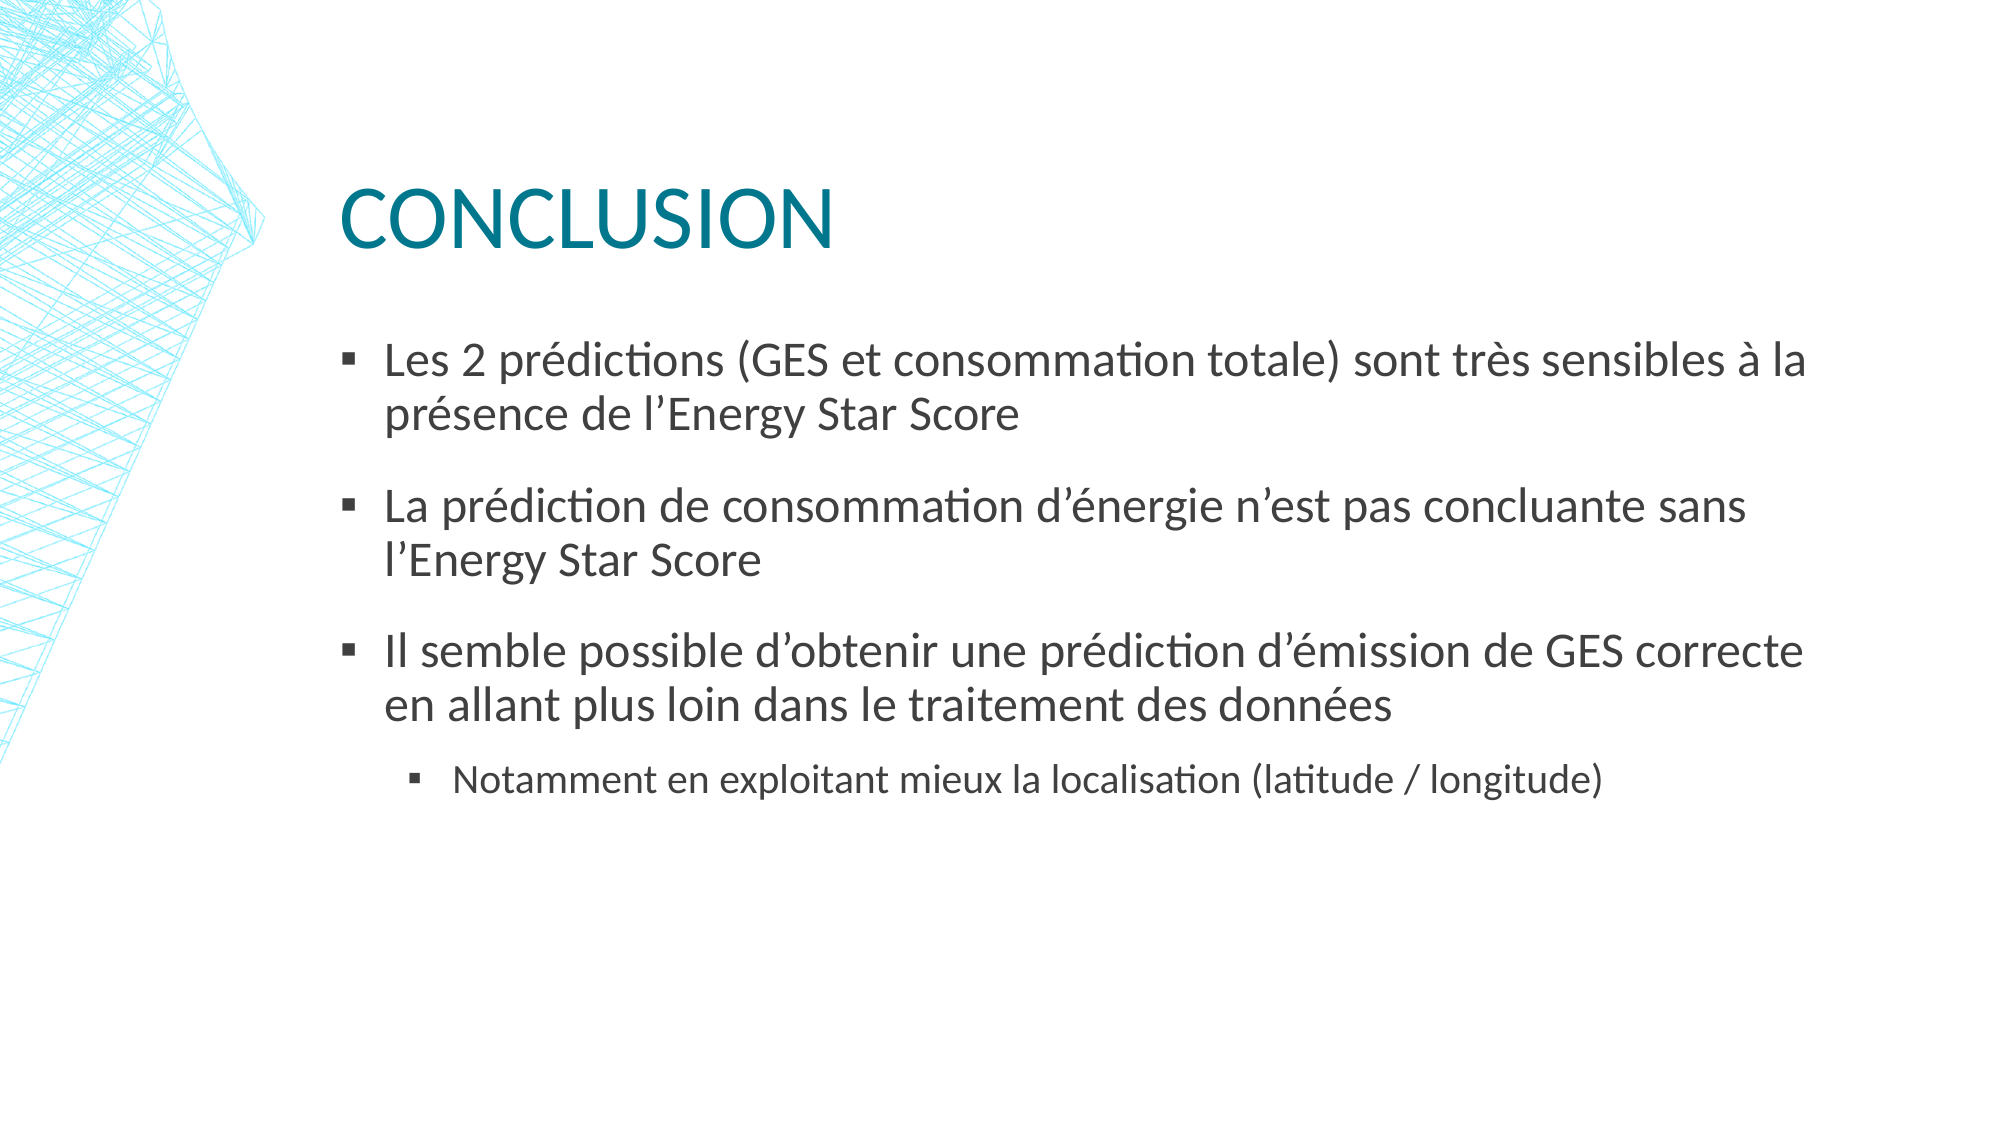

# Conclusion
Les 2 prédictions (GES et consommation totale) sont très sensibles à la présence de l’Energy Star Score
La prédiction de consommation d’énergie n’est pas concluante sans l’Energy Star Score
Il semble possible d’obtenir une prédiction d’émission de GES correcte en allant plus loin dans le traitement des données
Notamment en exploitant mieux la localisation (latitude / longitude)